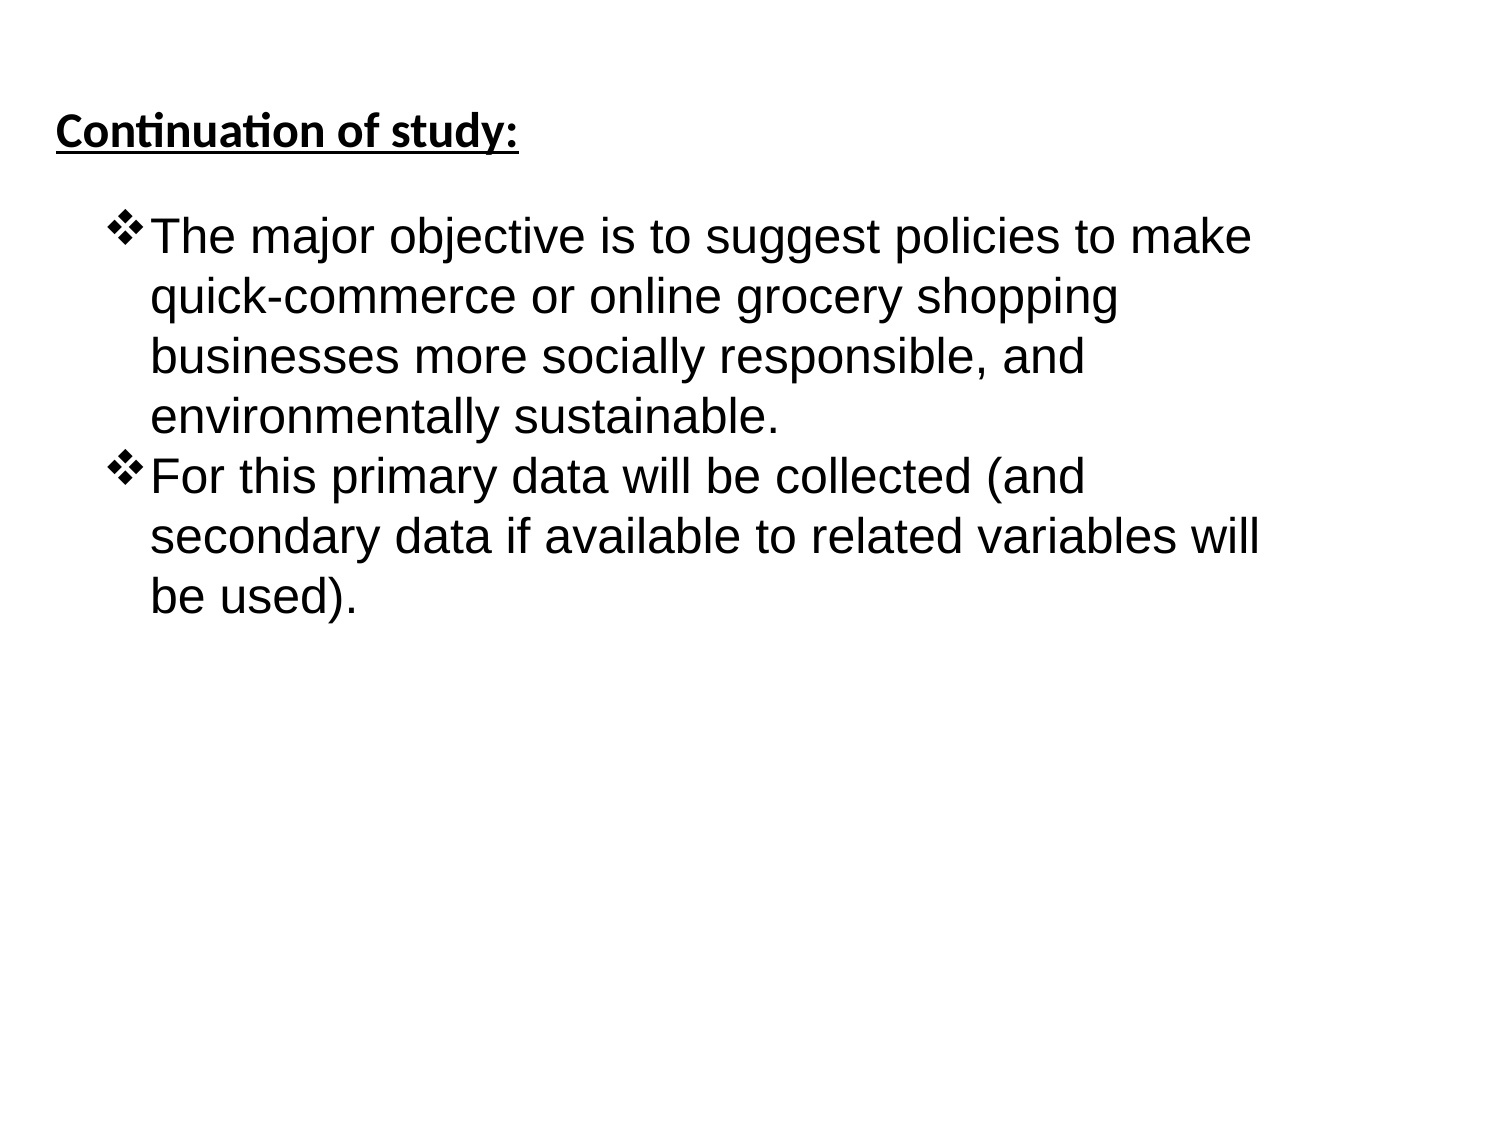

Continuation of study:
The major objective is to suggest policies to make quick-commerce or online grocery shopping businesses more socially responsible, and environmentally sustainable.
For this primary data will be collected (and secondary data if available to related variables will be used).